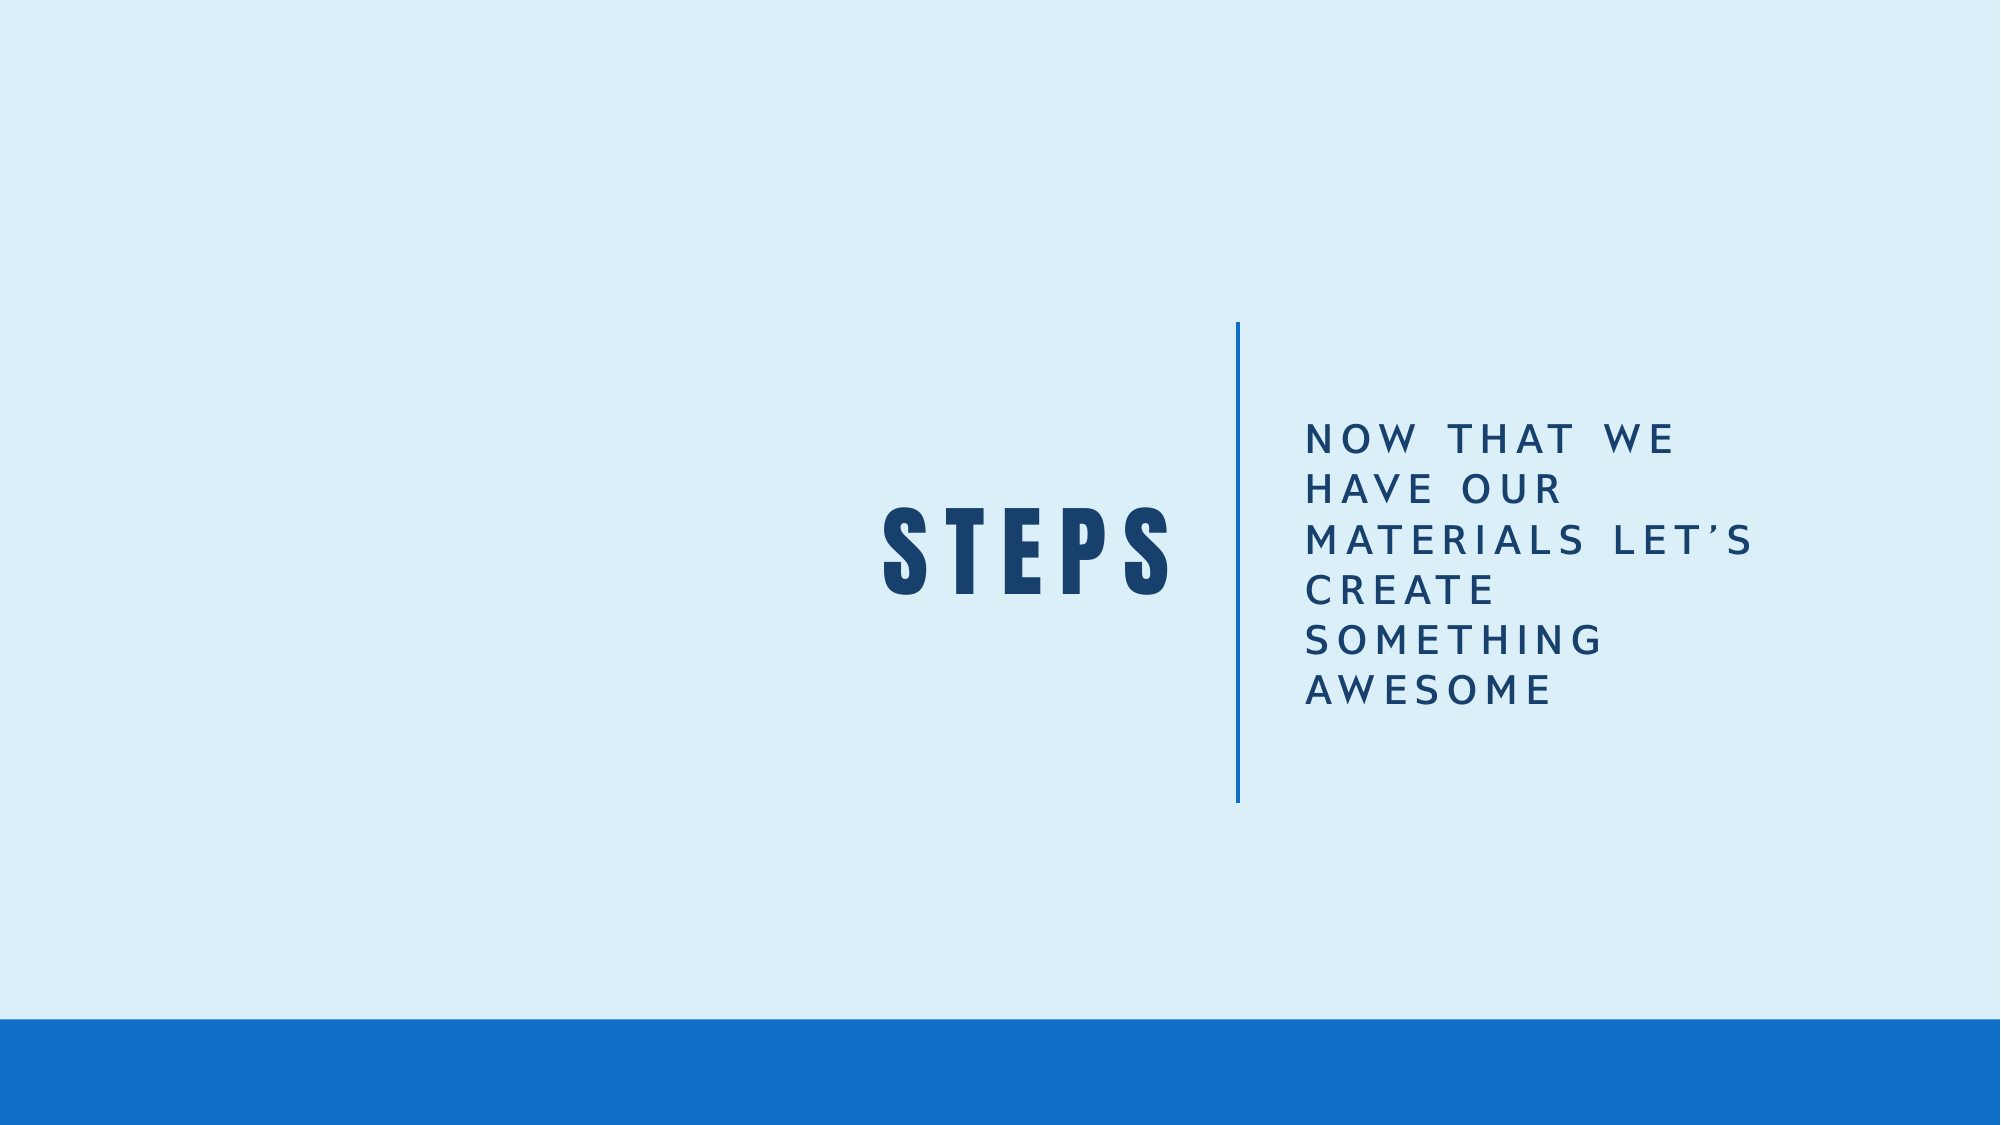

# STEpS
Now that we have our materials let’s create something Awesome